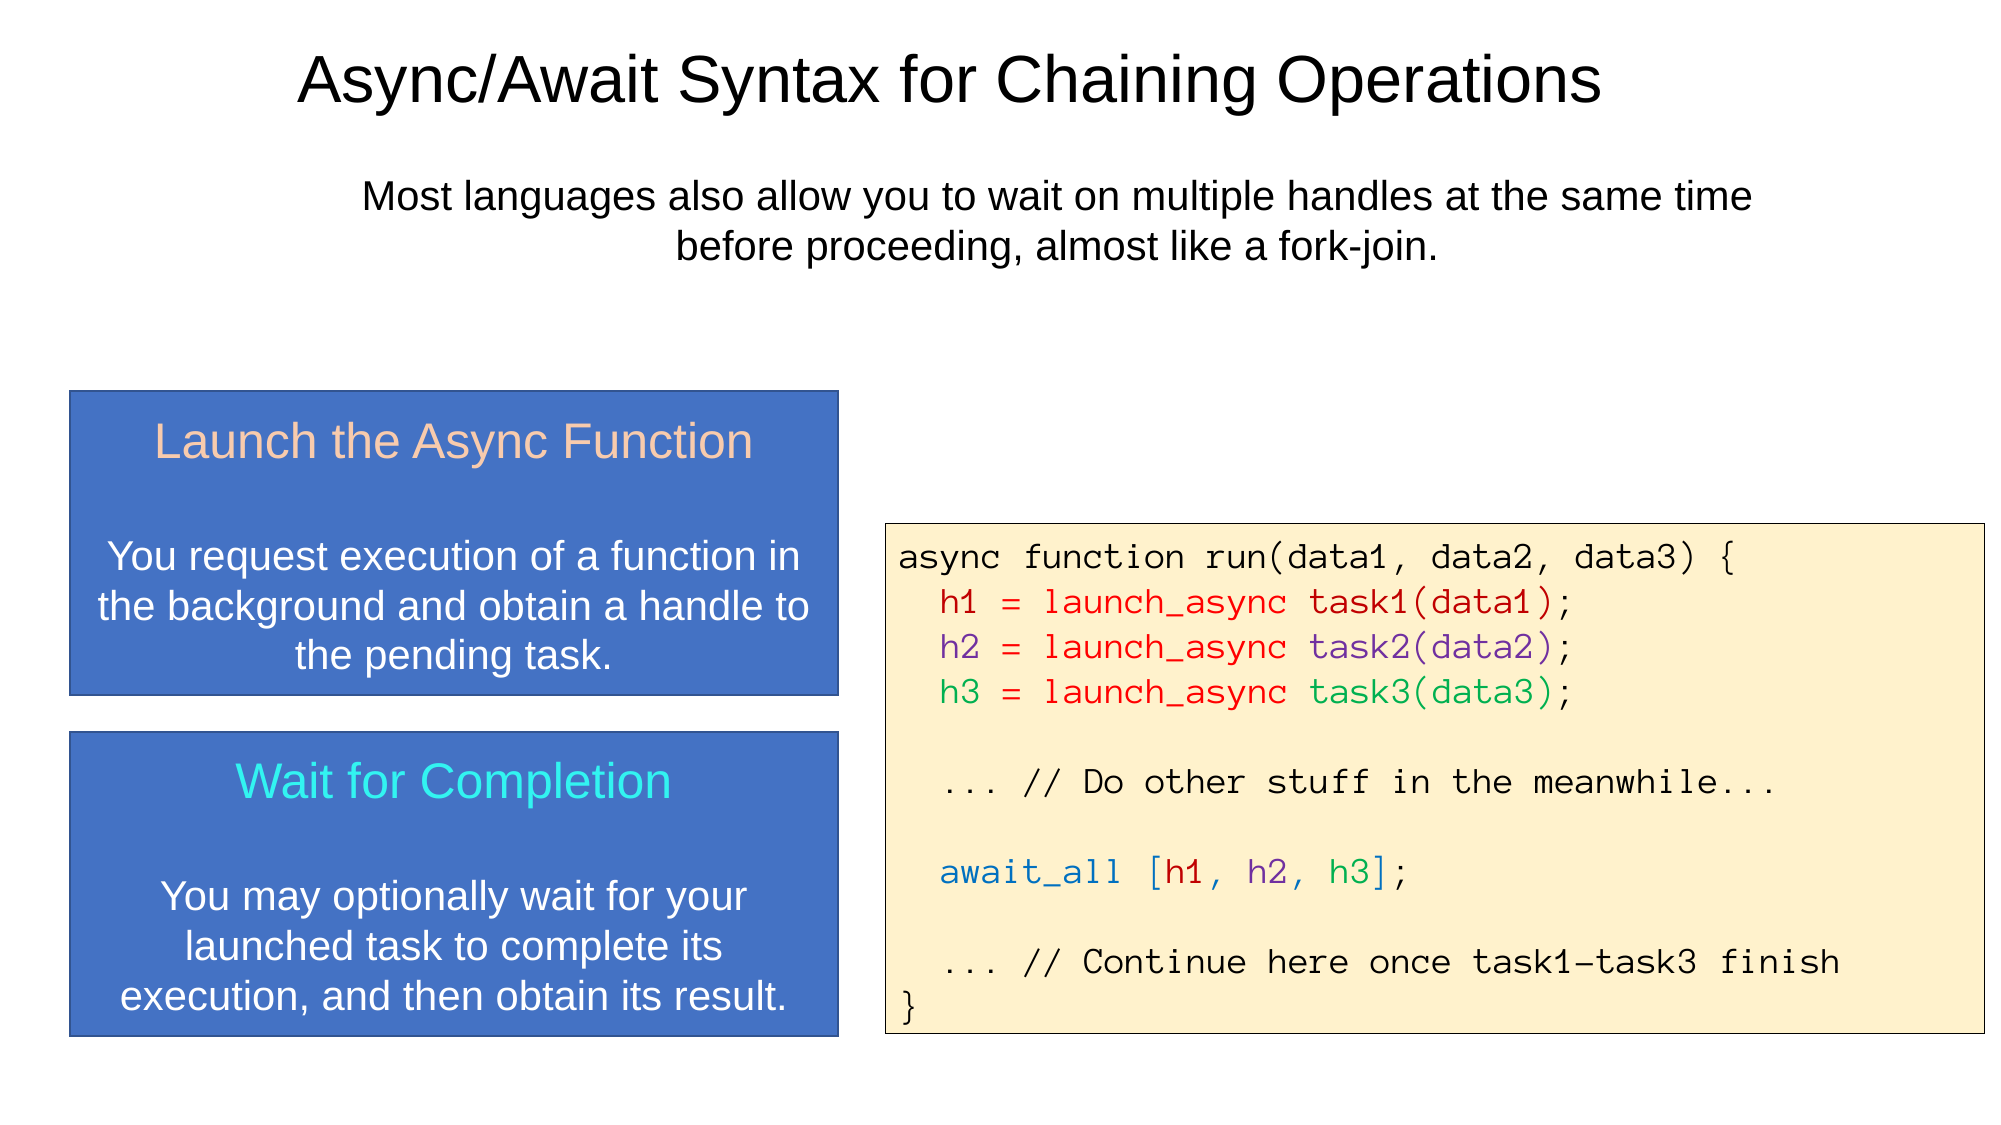

# Async/Await Syntax for Chaining Operations
Most languages also allow you to wait on multiple handles at the same time before proceeding, almost like a fork-join.
Launch the Async Function

You request execution of a function in the background and obtain a handle to the pending task.
Wait for Completion

You may optionally wait for your launched task to complete its execution, and then obtain its result.
async function run(data1, data2, data3) {
  h1 = launch_async task1(data1);
  h2 = launch_async task2(data2);
  h3 = launch_async task3(data3);

  ... // Do other stuff in the meanwhile...

  await_all [h1, h2, h3];

  ... // Continue here once task1-task3 finish
}